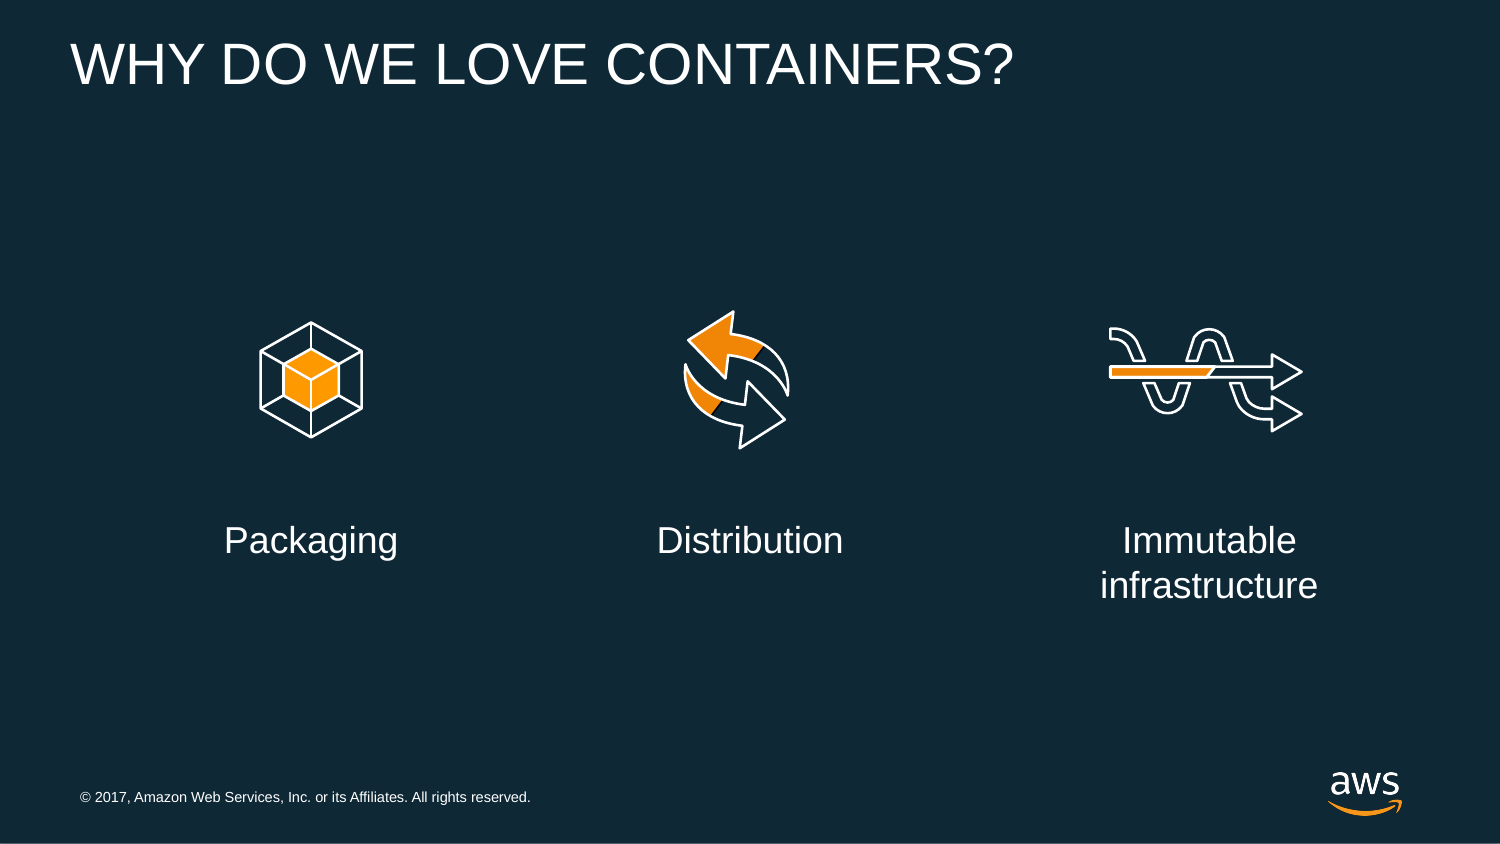

# WHY DO WE LOVE CONTAINERS?

Packaging
Distribution
Immutable
infrastructure